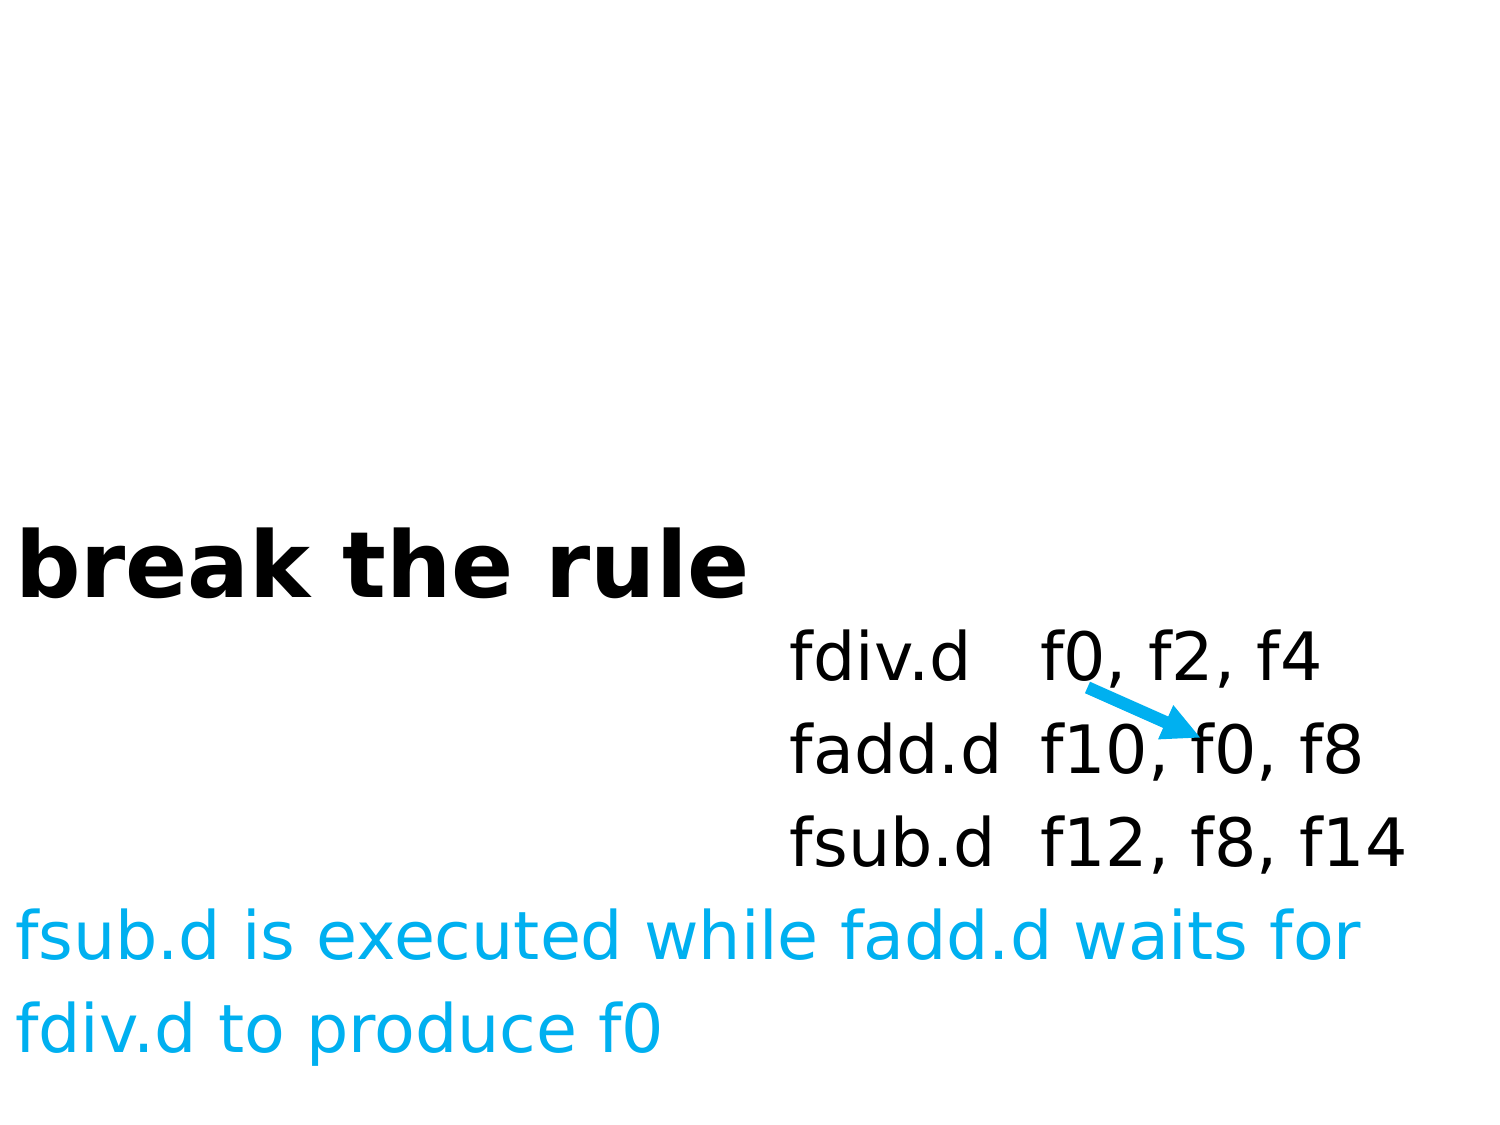

# break the rule

fsub.d is executed while fadd.d waits for
fdiv.d to produce f0

fdiv.d
fadd.d
fsub.d

f0, f2, f4
f10, f0, f8
f12, f8, f14